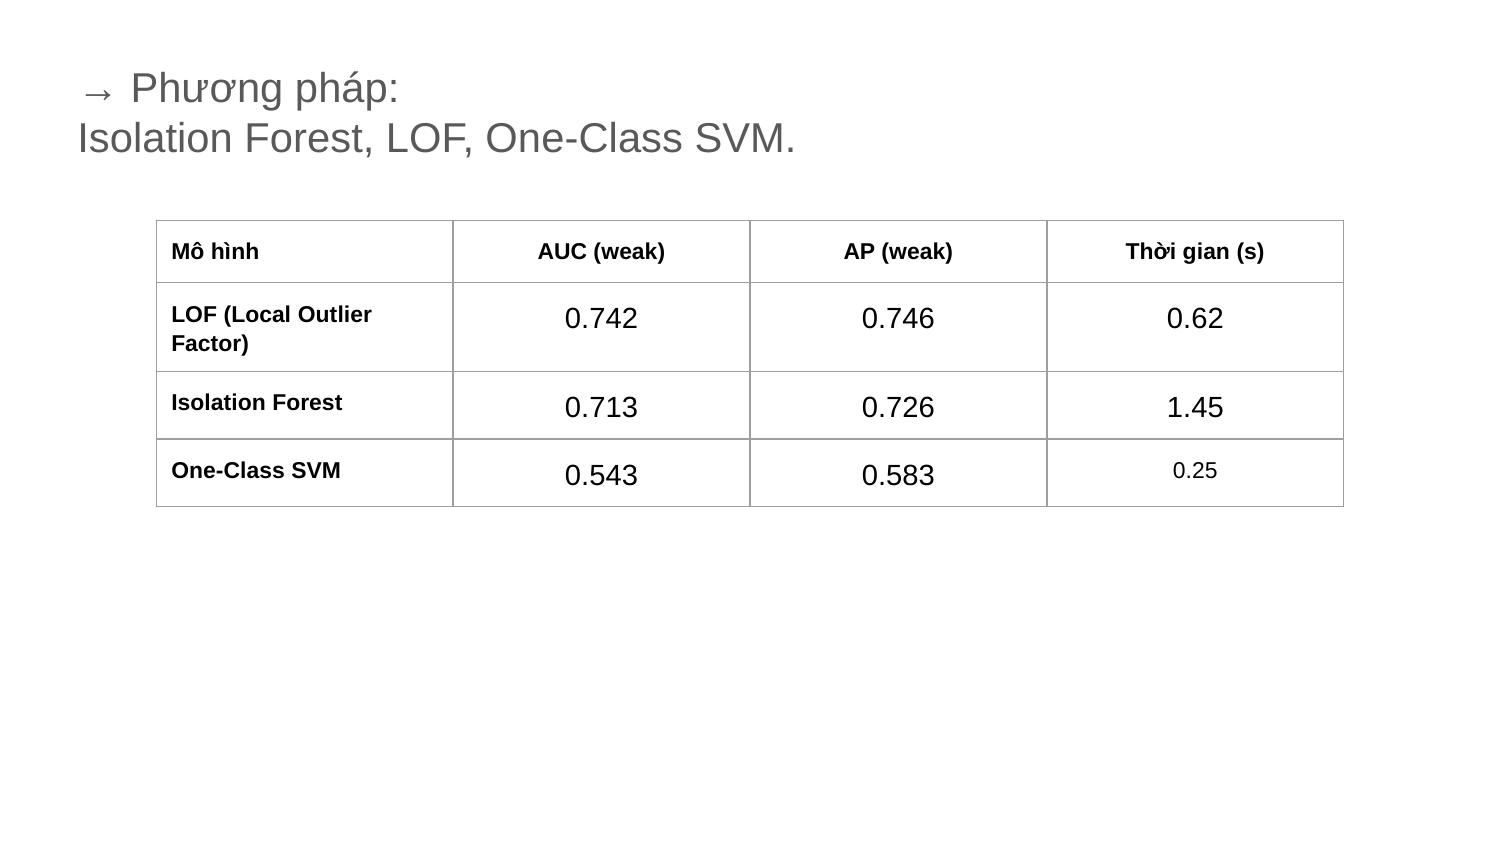

→ Phương pháp:
Isolation Forest, LOF, One-Class SVM.
| Mô hình | AUC (weak) | AP (weak) | Thời gian (s) |
| --- | --- | --- | --- |
| LOF (Local Outlier Factor) | 0.742 | 0.746 | 0.62 |
| Isolation Forest | 0.713 | 0.726 | 1.45 |
| One-Class SVM | 0.543 | 0.583 | 0.25 |